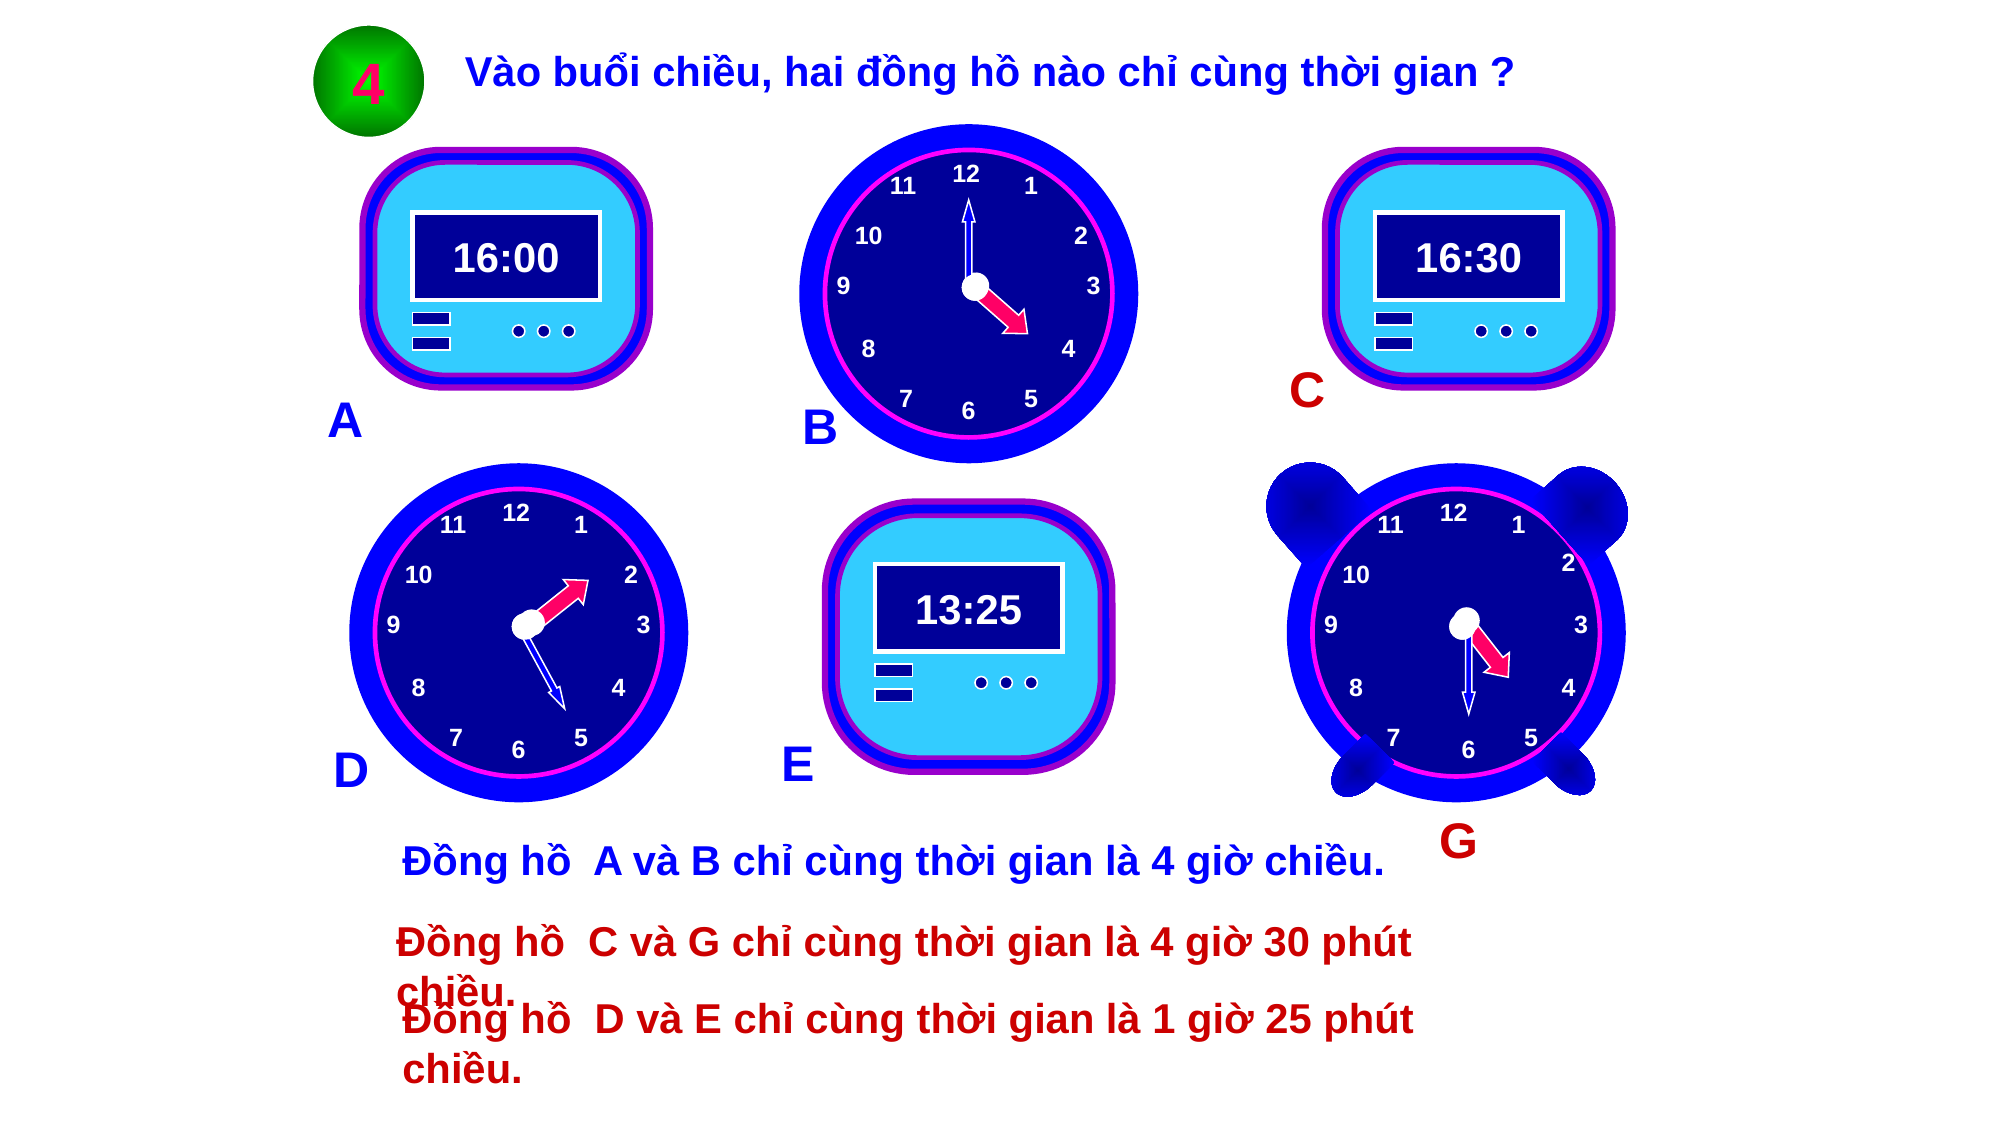

4
Vào buổi chiều, hai đồng hồ nào chỉ cùng thời gian ?

12
11
1
10
2
9
3
8
4
7
5
6

16:00
16:30

C
A
B

12
11
1
10
2
9
3
8
4
7
5
6

12
11
1
2
10
9
3
8
4
7
5
6

13:25

E
D
D

G
Đồng hồ  A và B chỉ cùng thời gian là 4 giờ chiều.
Đồng hồ  C và G chỉ cùng thời gian là 4 giờ 30 phút chiều.
Đồng hồ  D và E chỉ cùng thời gian là 1 giờ 25 phút chiều.